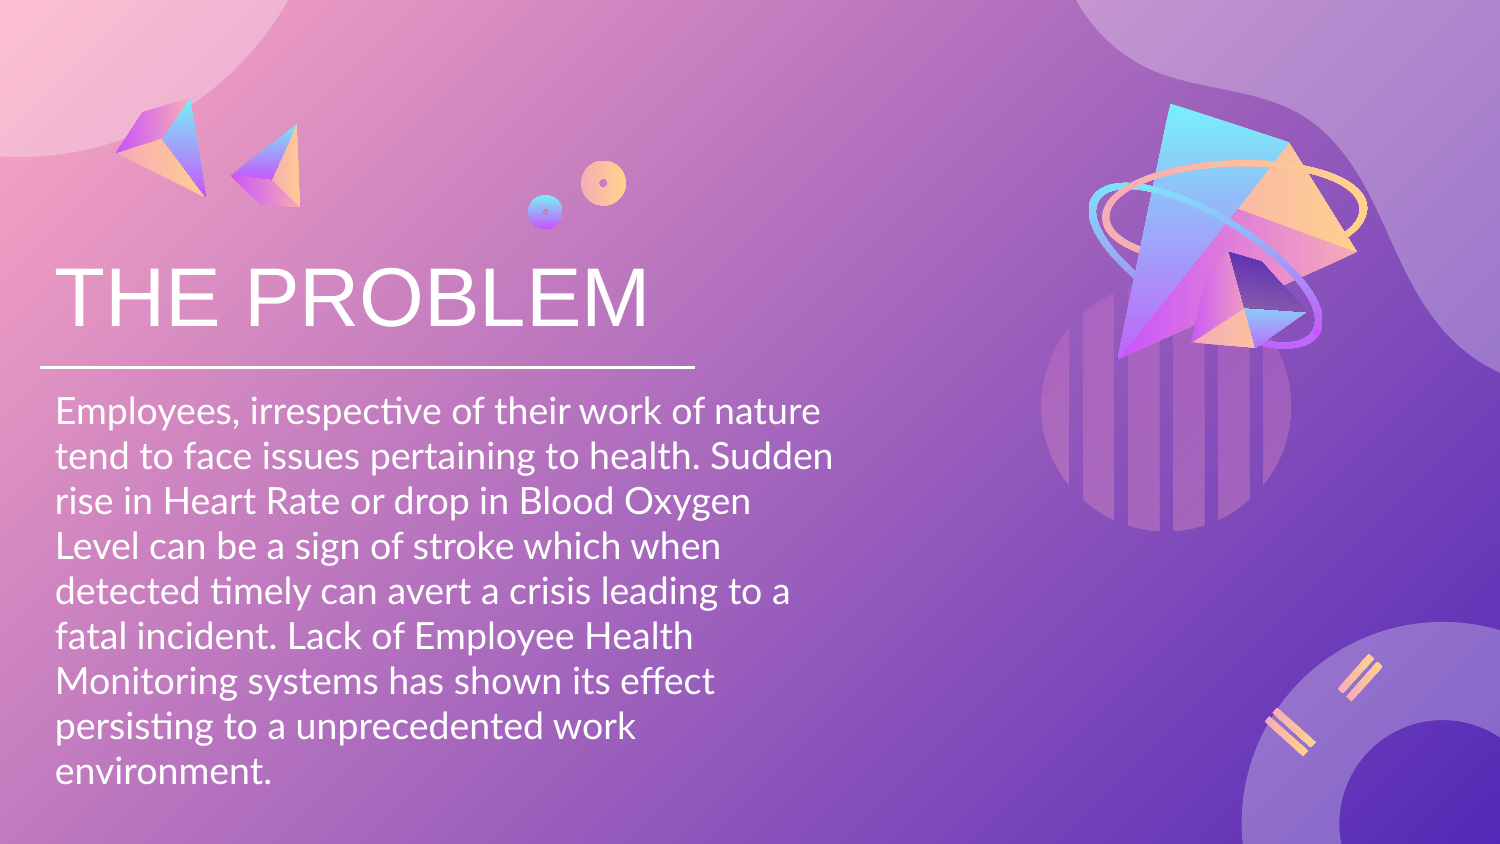

# THE PROBLEM

Employees, irrespective of their work of nature tend to face issues pertaining to health. Sudden rise in Heart Rate or drop in Blood Oxygen Level can be a sign of stroke which when detected timely can avert a crisis leading to a fatal incident. Lack of Employee Health Monitoring systems has shown its effect persisting to a unprecedented work environment.